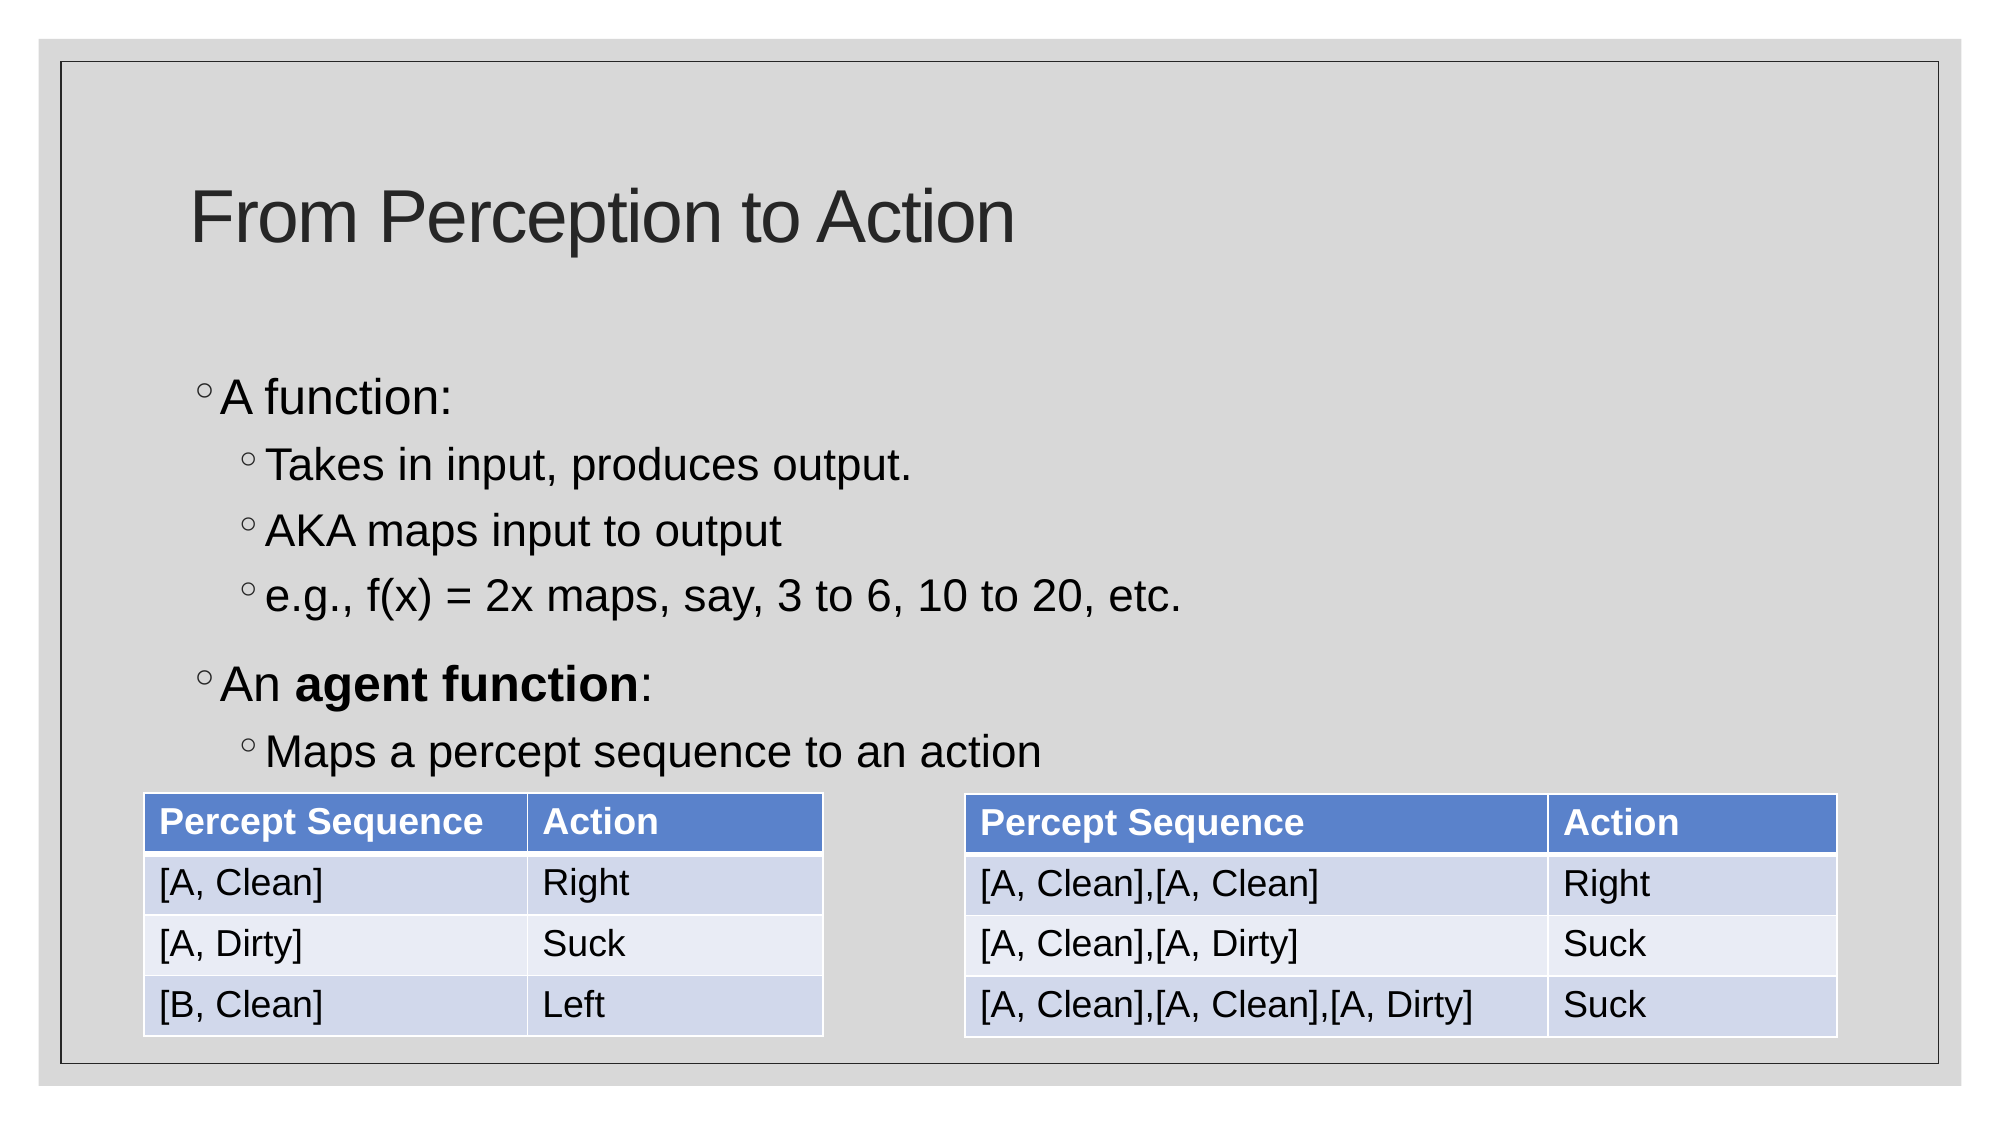

# From Perception to Action
A function:
Takes in input, produces output.
AKA maps input to output
e.g., f(x) = 2x maps, say, 3 to 6, 10 to 20, etc.
An agent function:
Maps a percept sequence to an action

| Percept Sequence | Action |
| --- | --- |
| [A, Clean] | Right |
| [A, Dirty] | Suck |
| [B, Clean] | Left |
| Percept Sequence | Action |
| --- | --- |
| [A, Clean],[A, Clean] | Right |
| [A, Clean],[A, Dirty] | Suck |
| [A, Clean],[A, Clean],[A, Dirty] | Suck |